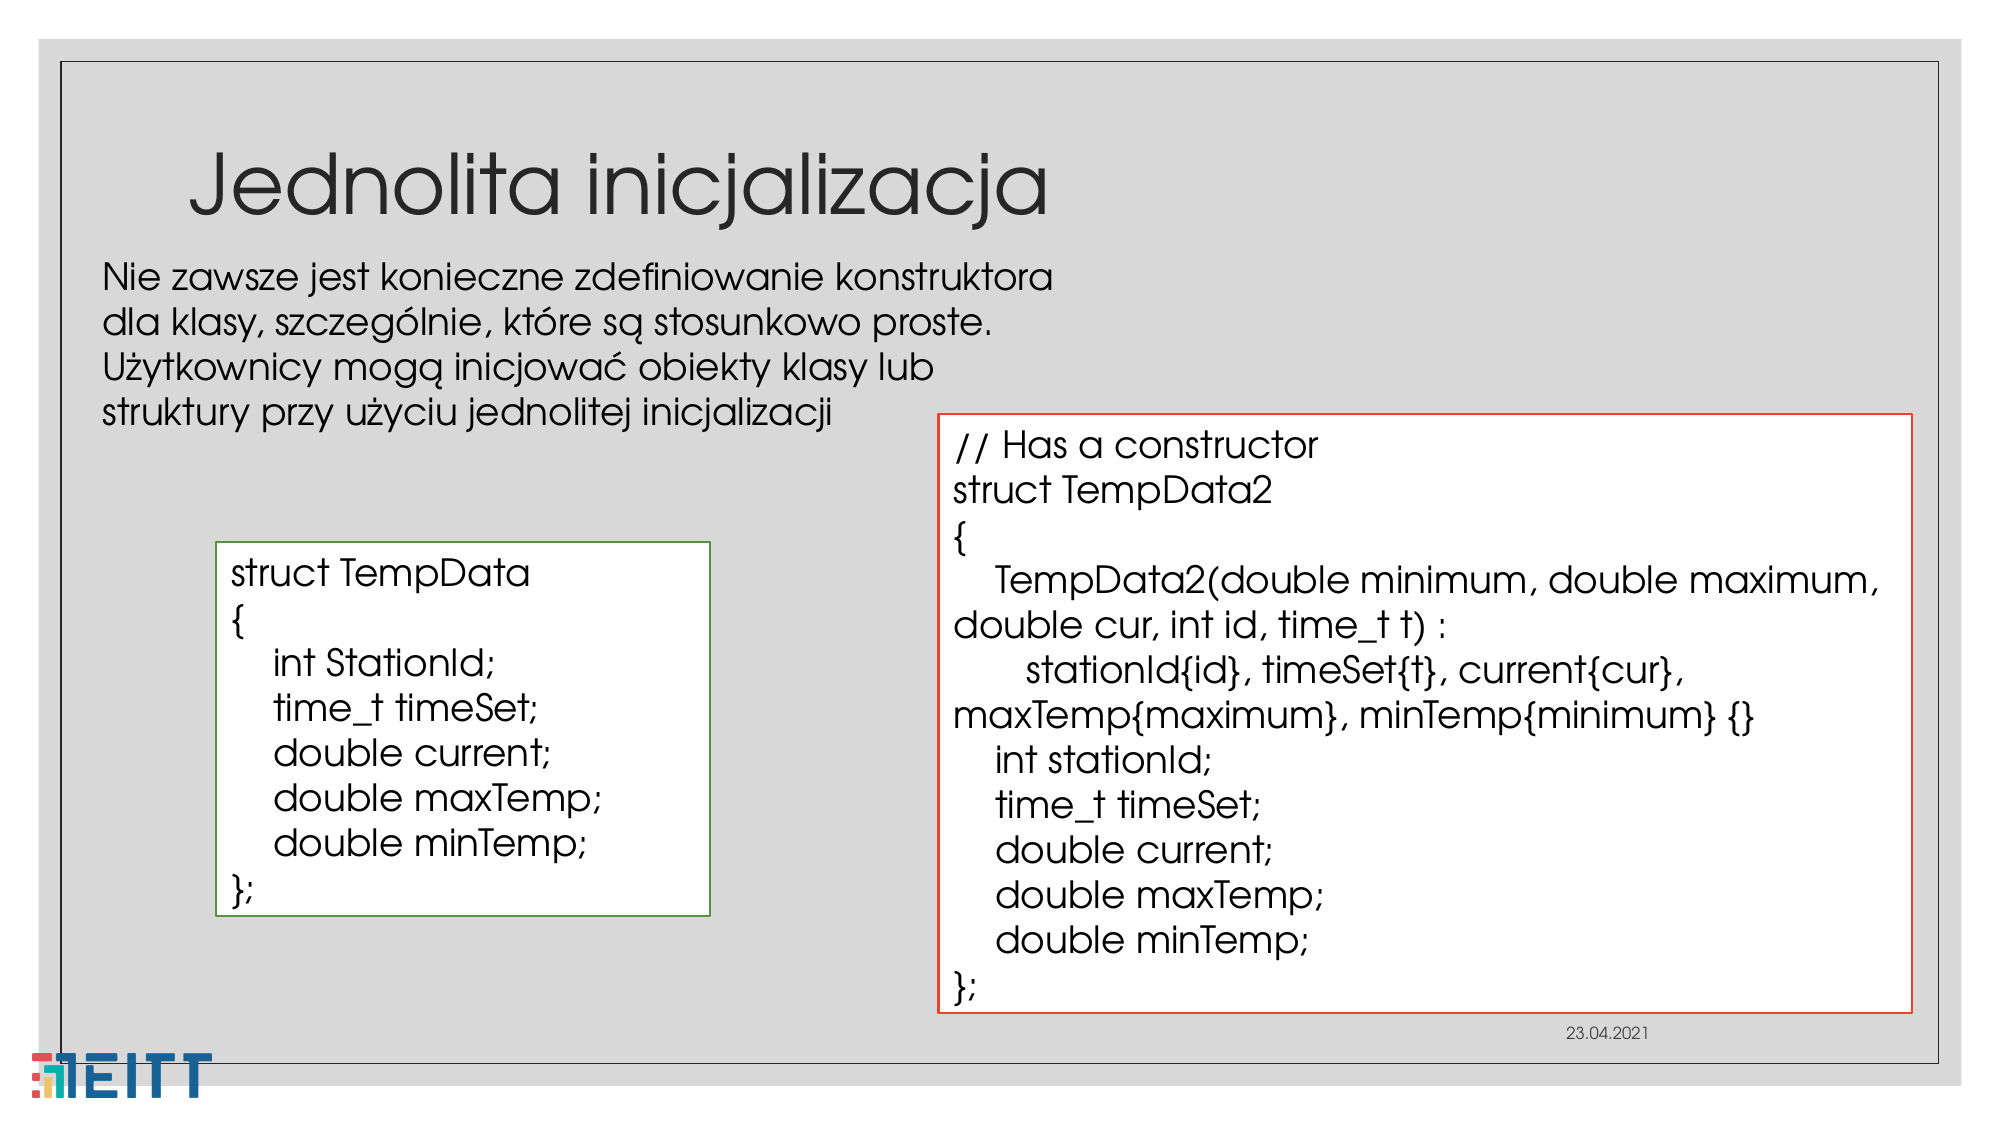

# Jednolita inicjalizacja
Nie zawsze jest konieczne zdefiniowanie konstruktora dla klasy, szczególnie, które są stosunkowo proste. Użytkownicy mogą inicjować obiekty klasy lub struktury przy użyciu jednolitej inicjalizacji
// Has a constructor
struct TempData2
{
    TempData2(double minimum, double maximum, double cur, int id, time_t t) :
       stationId{id}, timeSet{t}, current{cur}, maxTemp{maximum}, minTemp{minimum} {}
    int stationId;
    time_t timeSet;
    double current;
    double maxTemp;
    double minTemp;
};
struct TempData
{
    int StationId;
    time_t timeSet;
    double current;
    double maxTemp;
    double minTemp;
};
23.04.2021